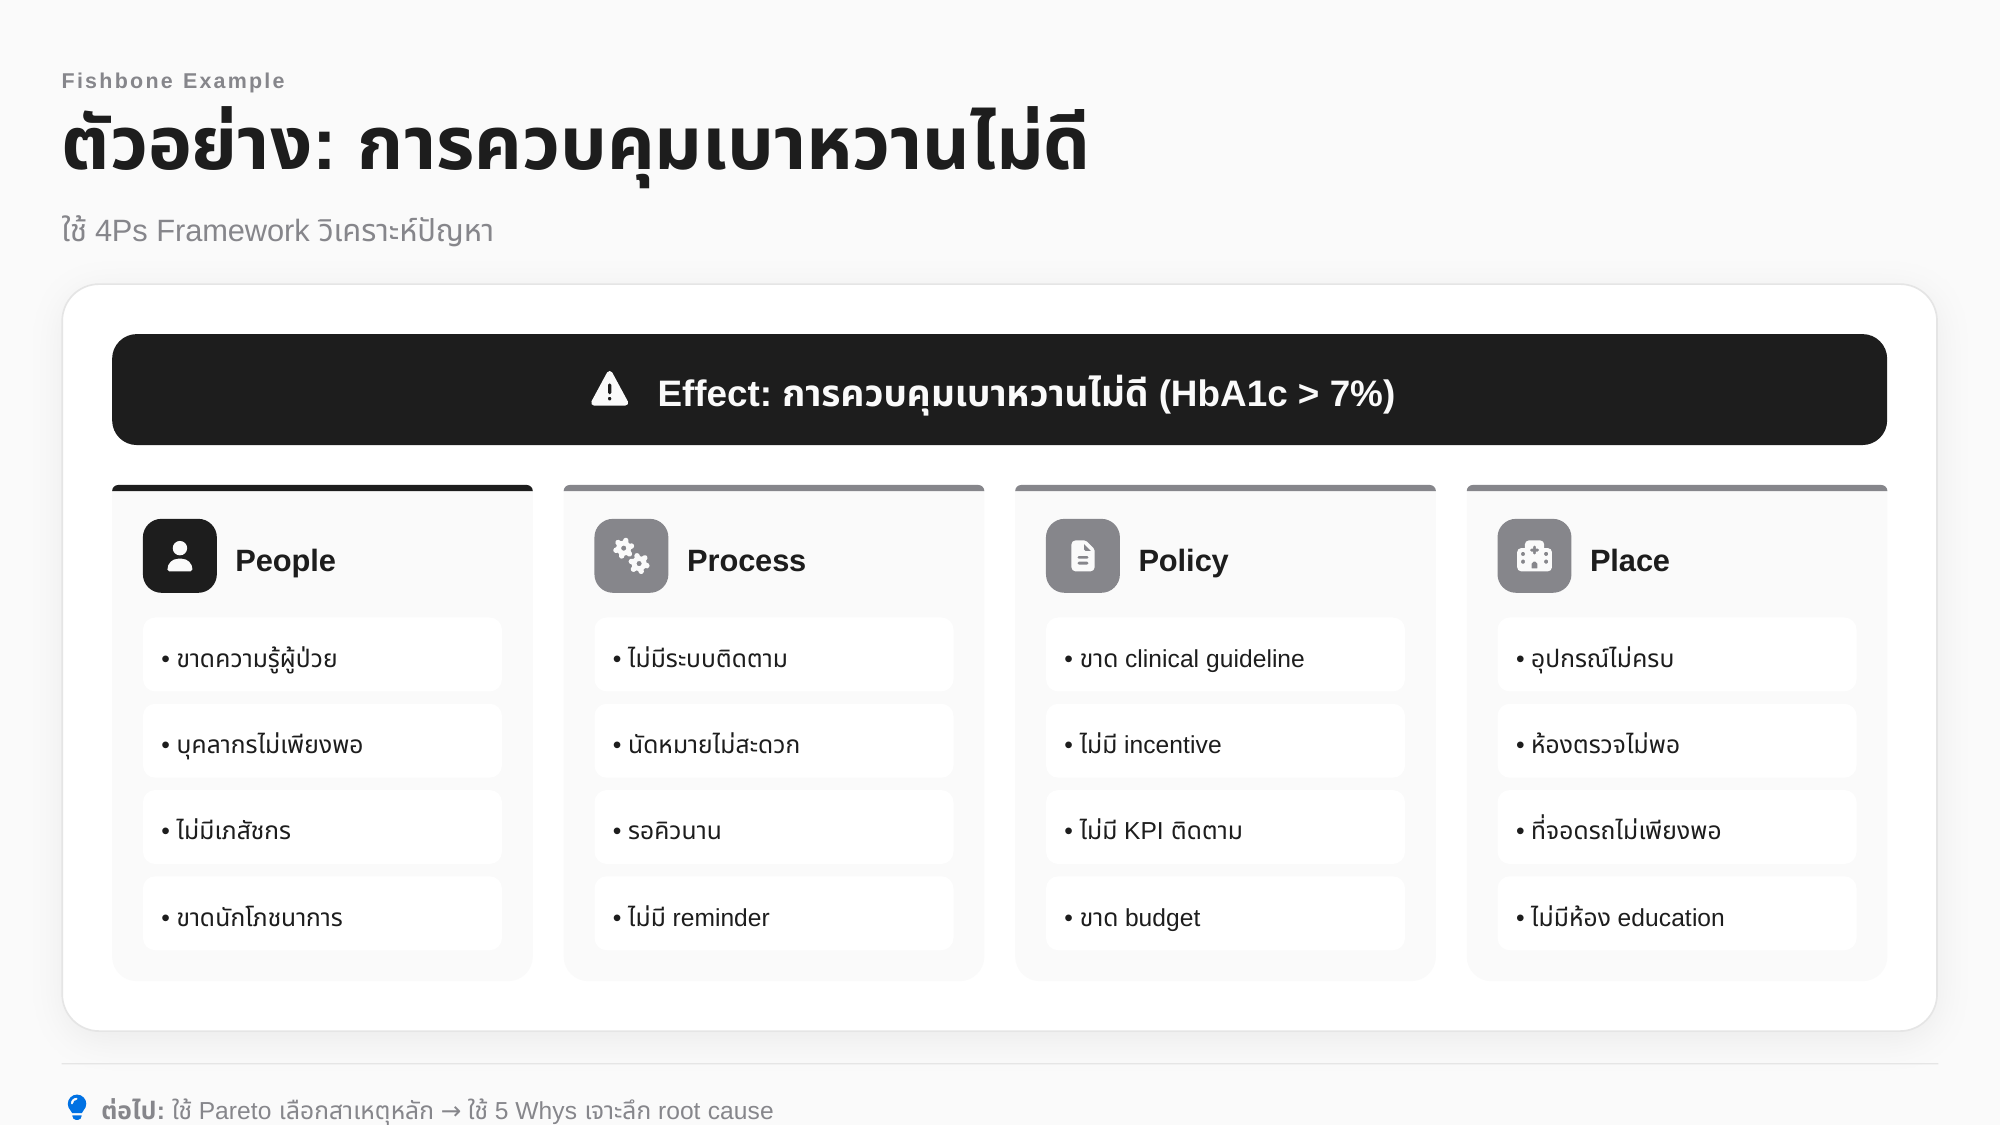

Fishbone Example
ตัวอย่าง: การควบคุมเบาหวานไม่ดี
ใช้ 4Ps Framework วิเคราะห์ปัญหา

Effect: การควบคุมเบาหวานไม่ดี (HbA1c > 7%)

People
Process
Policy
Place

• ขาดความรู้ผู้ป่วย
• ไม่มีระบบติดตาม
• ขาด clinical guideline
• อุปกรณ์ไม่ครบ

• บุคลากรไม่เพียงพอ
• นัดหมายไม่สะดวก
• ไม่มี incentive
• ห้องตรวจไม่พอ

• ไม่มีเภสัชกร
• รอคิวนาน
• ไม่มี KPI ติดตาม
• ที่จอดรถไม่เพียงพอ

• ขาดนักโภชนาการ
• ไม่มี reminder
• ขาด budget
• ไม่มีห้อง education

ต่อไป: ใช้ Pareto เลือกสาเหตุหลัก → ใช้ 5 Whys เจาะลึก root cause